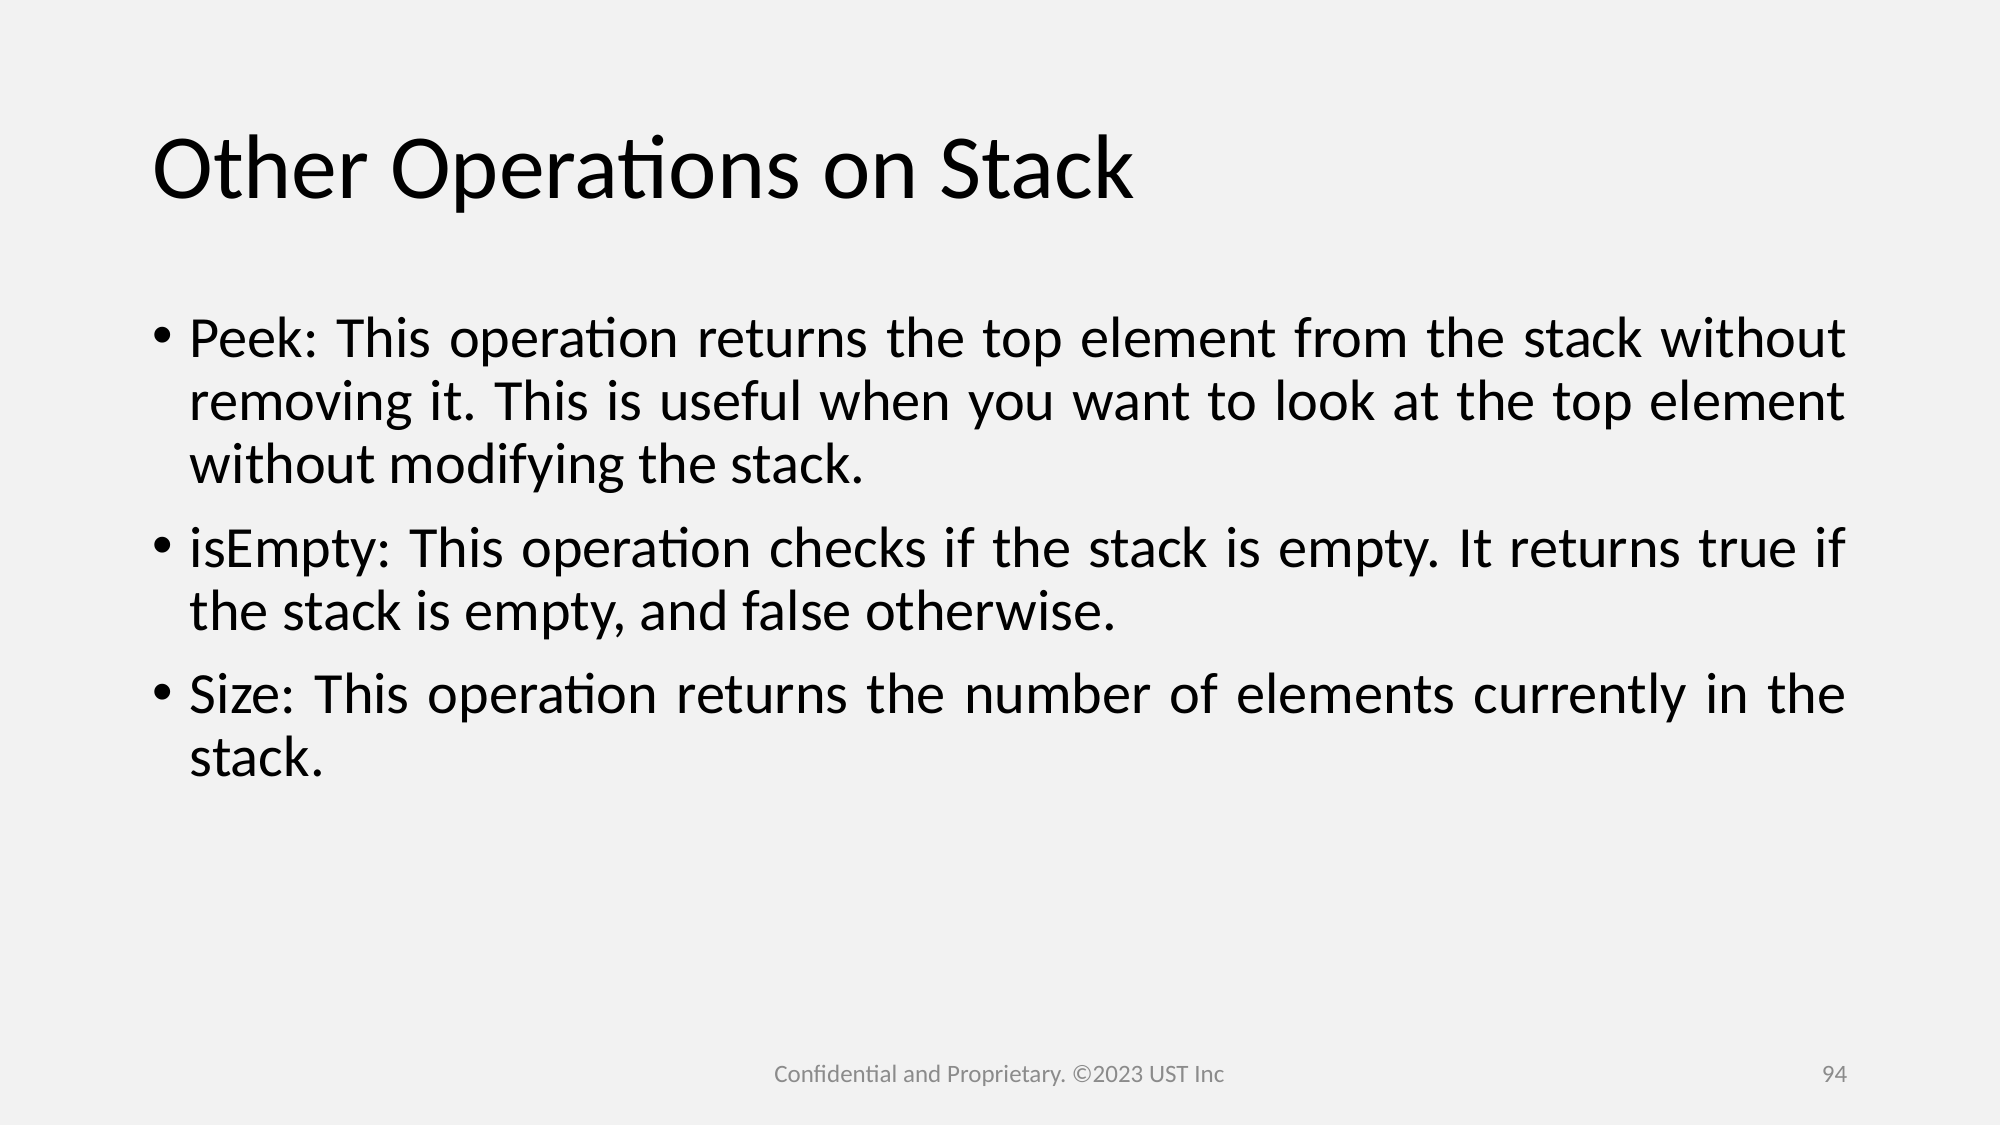

# Other Operations on Stack
Peek: This operation returns the top element from the stack without removing it. This is useful when you want to look at the top element without modifying the stack.
isEmpty: This operation checks if the stack is empty. It returns true if the stack is empty, and false otherwise.
Size: This operation returns the number of elements currently in the stack.

Confidential and Proprietary. ©2023 UST Inc
94